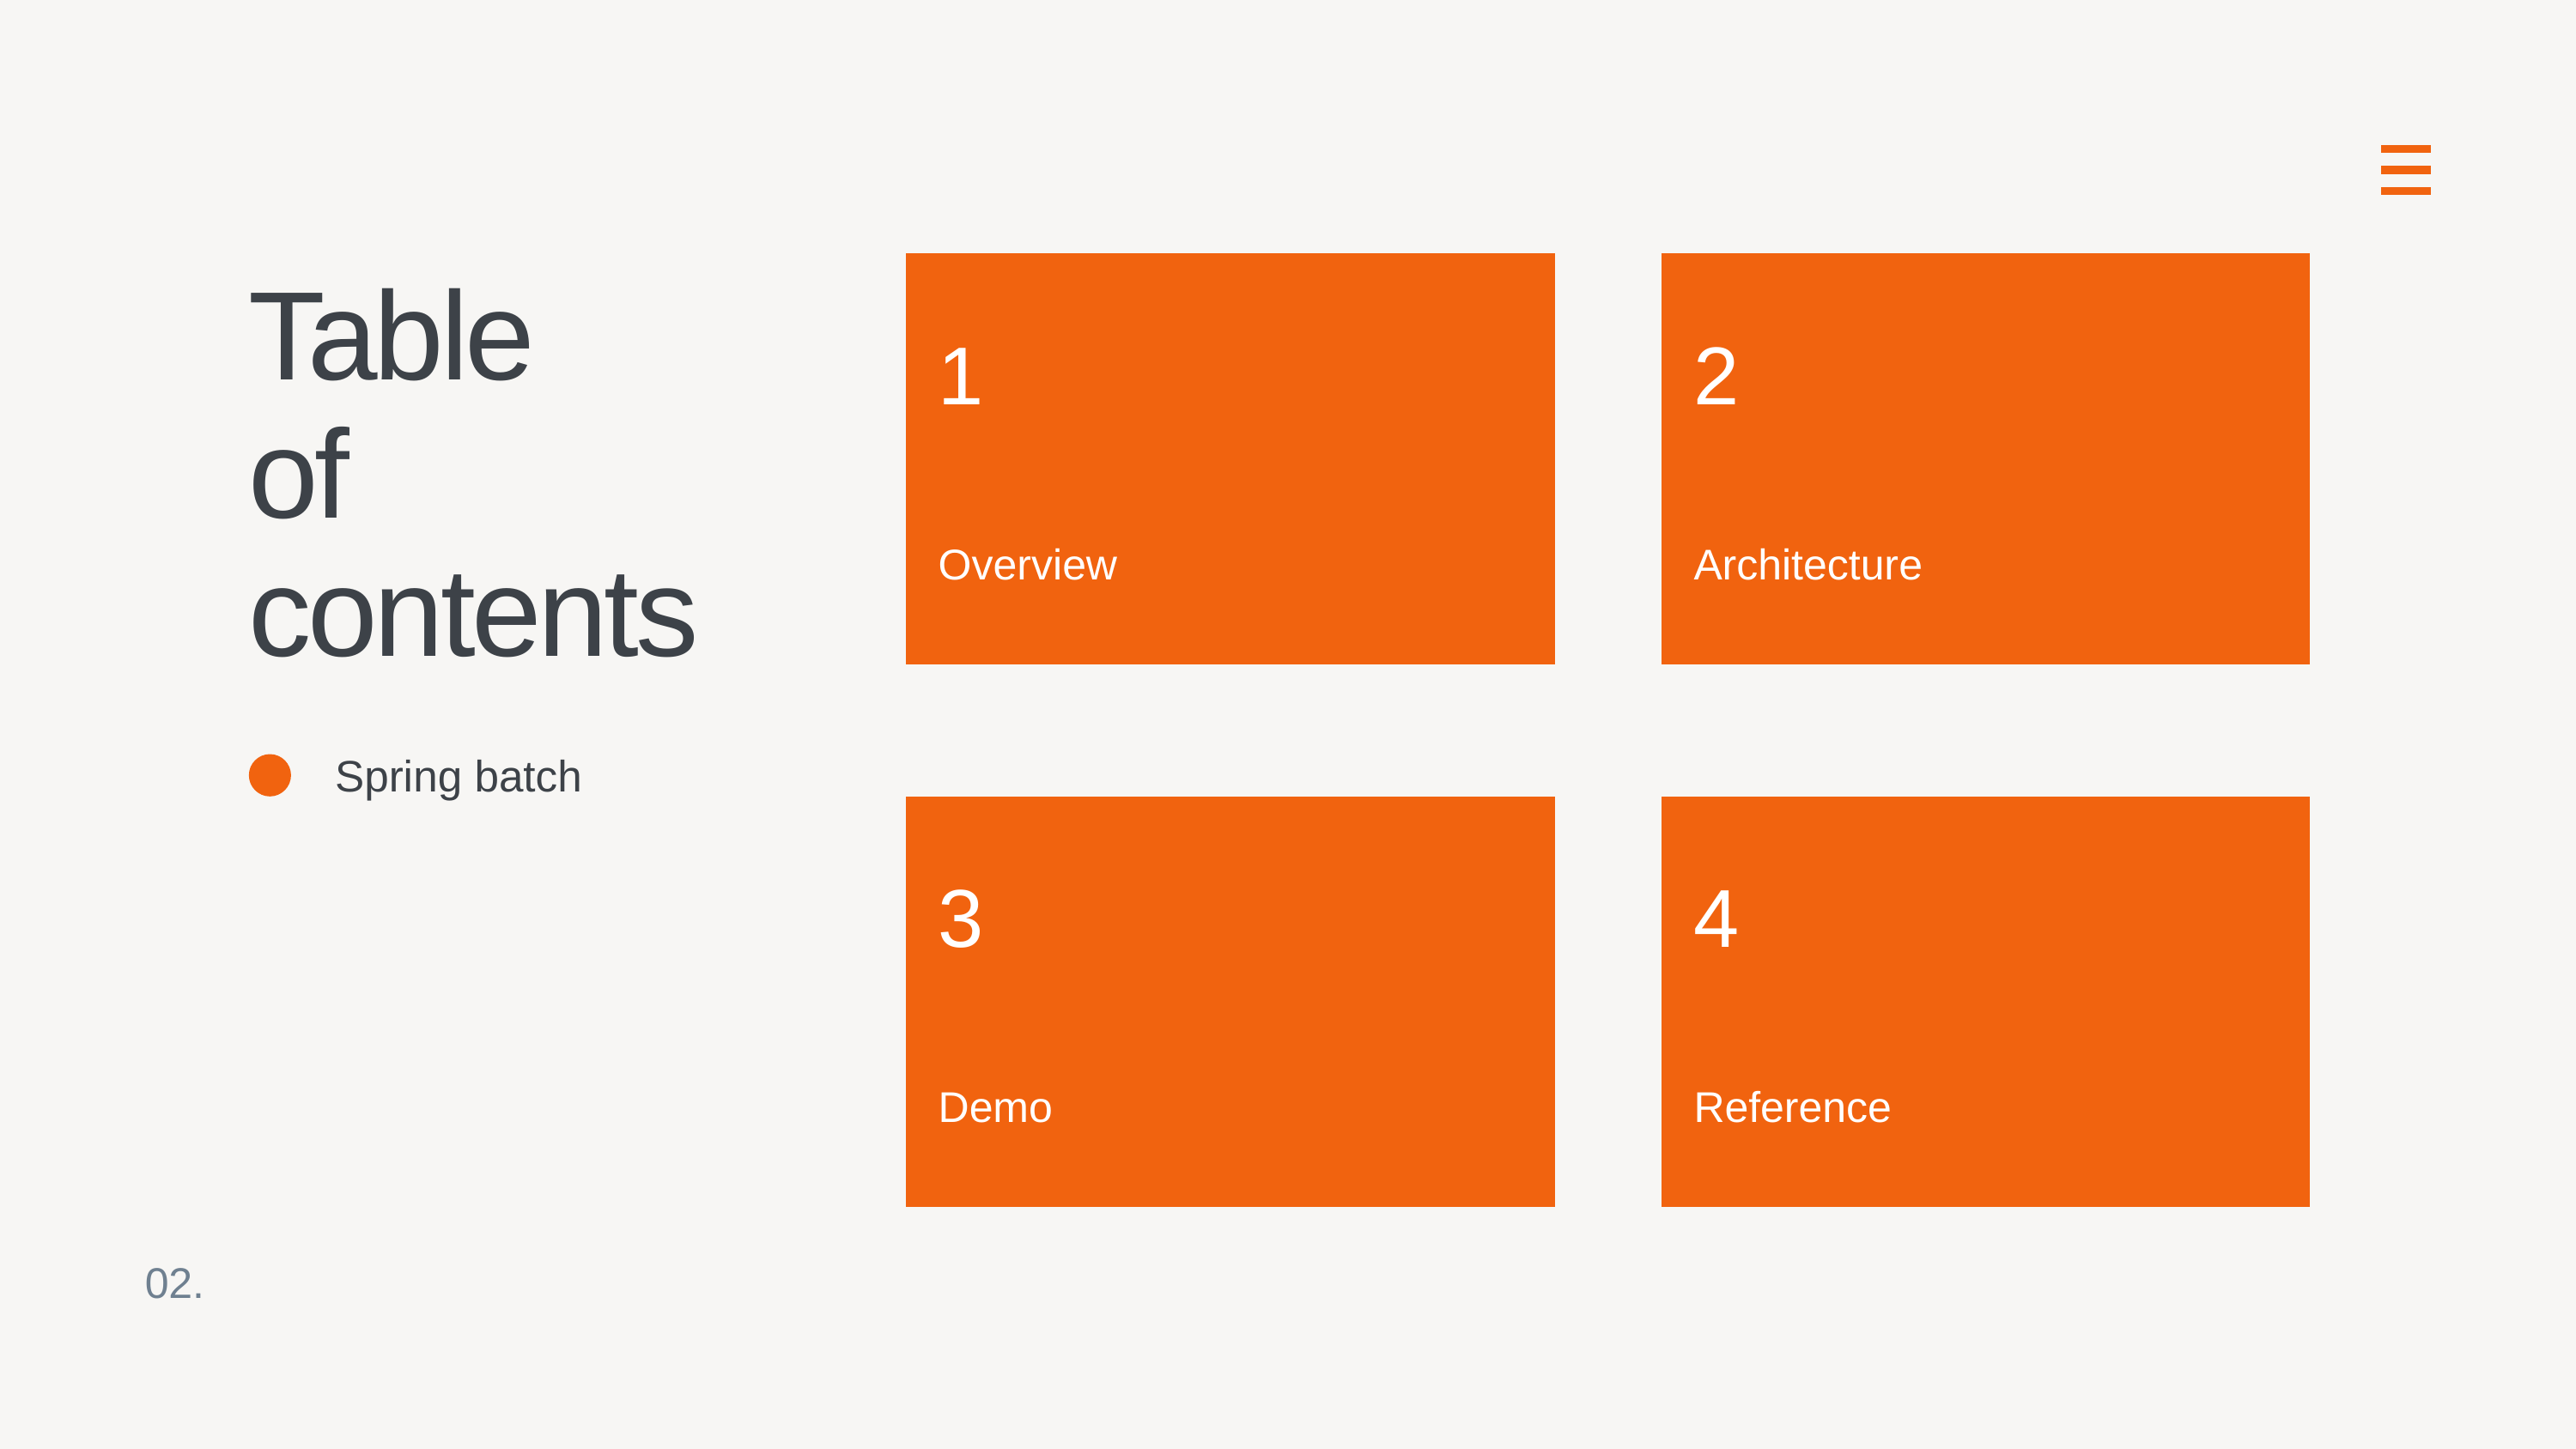

1
Overview

2
Architecture
Table
of contents
Spring batch

3
Demo

4
Reference
02.